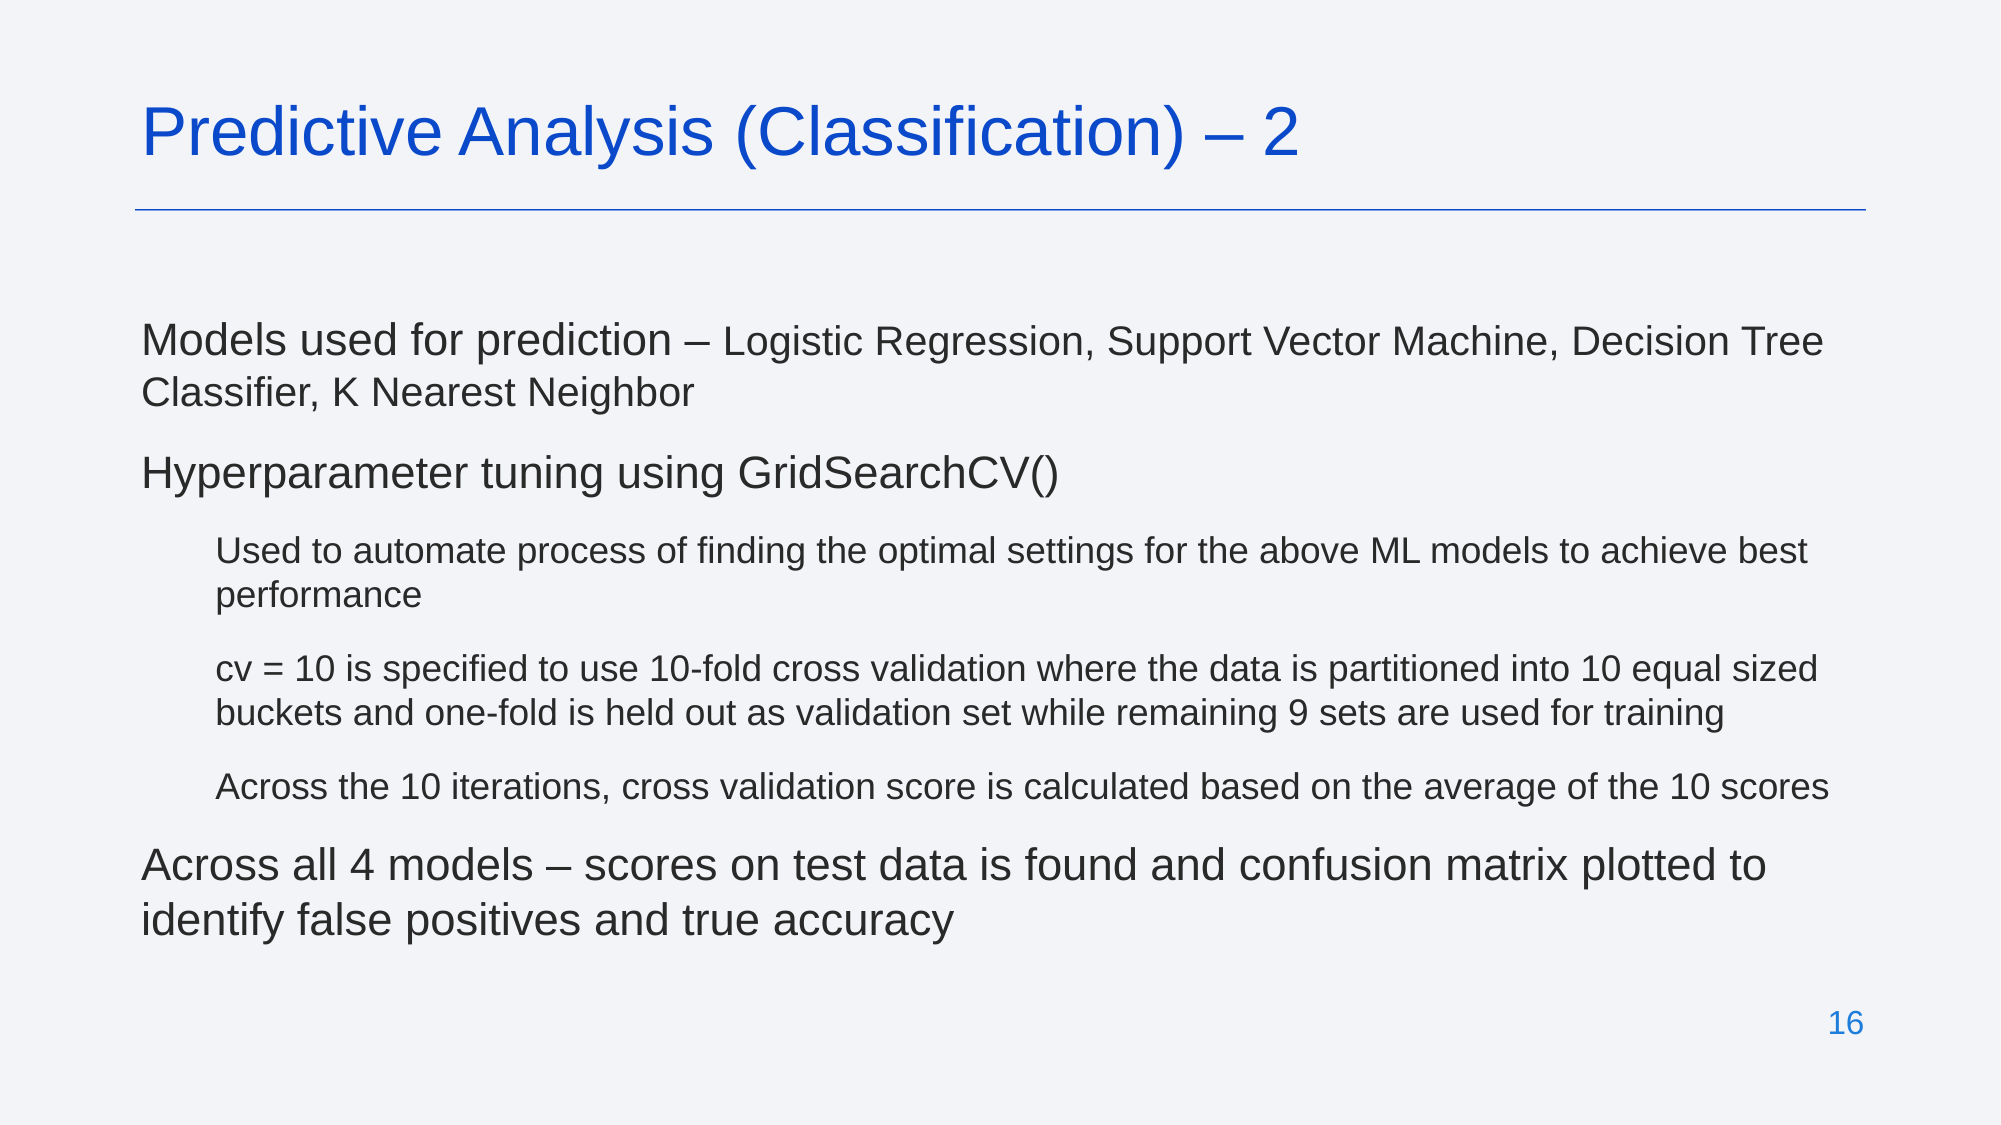

Predictive Analysis (Classification) – 2
Models used for prediction – Logistic Regression, Support Vector Machine, Decision Tree Classifier, K Nearest Neighbor
Hyperparameter tuning using GridSearchCV()
Used to automate process of finding the optimal settings for the above ML models to achieve best performance
cv = 10 is specified to use 10-fold cross validation where the data is partitioned into 10 equal sized buckets and one-fold is held out as validation set while remaining 9 sets are used for training
Across the 10 iterations, cross validation score is calculated based on the average of the 10 scores
Across all 4 models – scores on test data is found and confusion matrix plotted to identify false positives and true accuracy
16